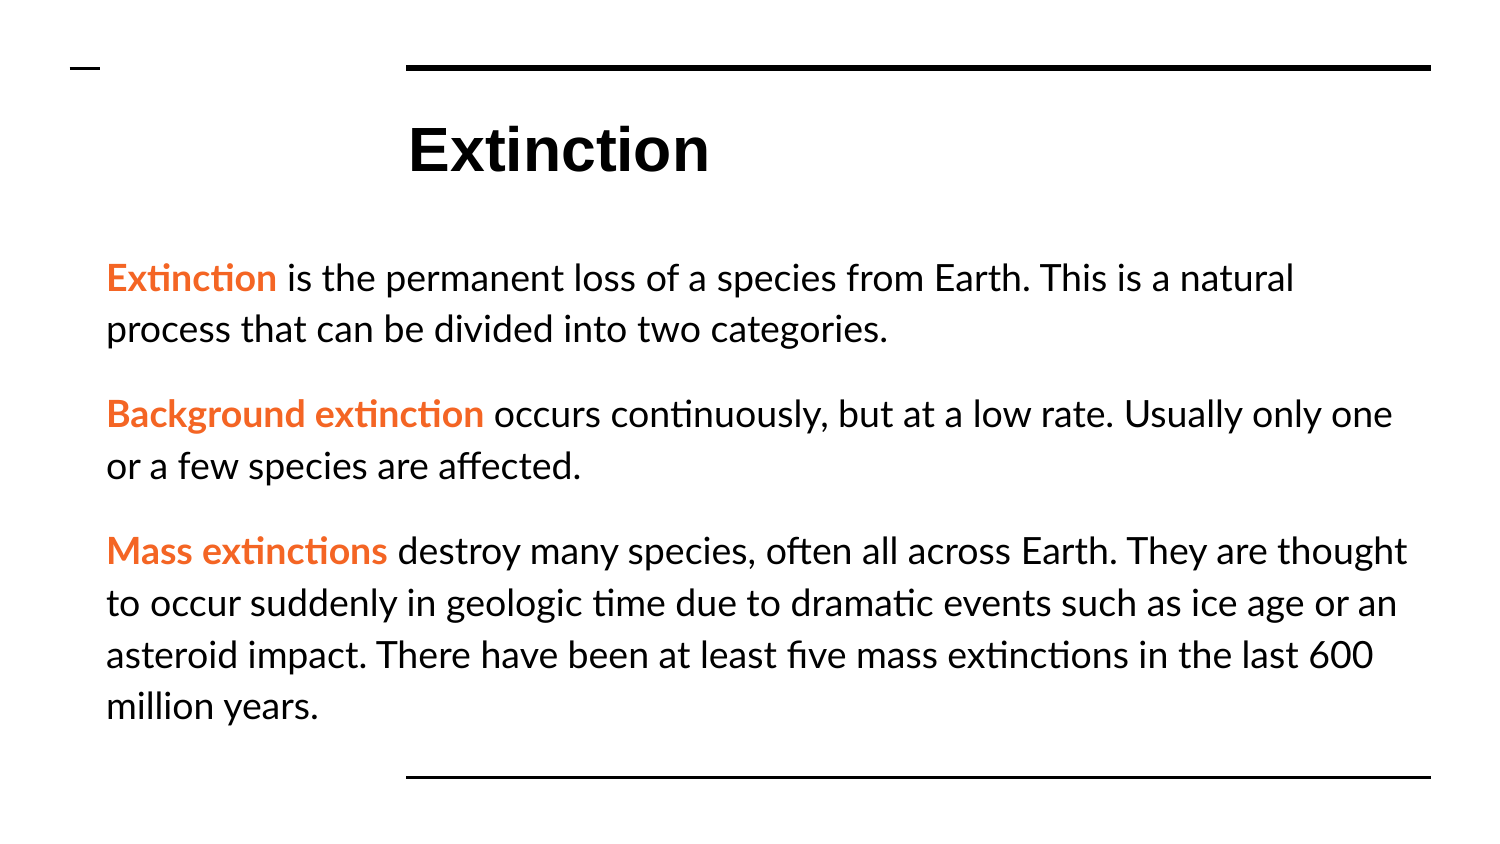

# Extinction
Extinction is the permanent loss of a species from Earth. This is a natural process that can be divided into two categories.
Background extinction occurs continuously, but at a low rate. Usually only one or a few species are affected.
Mass extinctions destroy many species, often all across Earth. They are thought to occur suddenly in geologic time due to dramatic events such as ice age or an asteroid impact. There have been at least five mass extinctions in the last 600 million years.